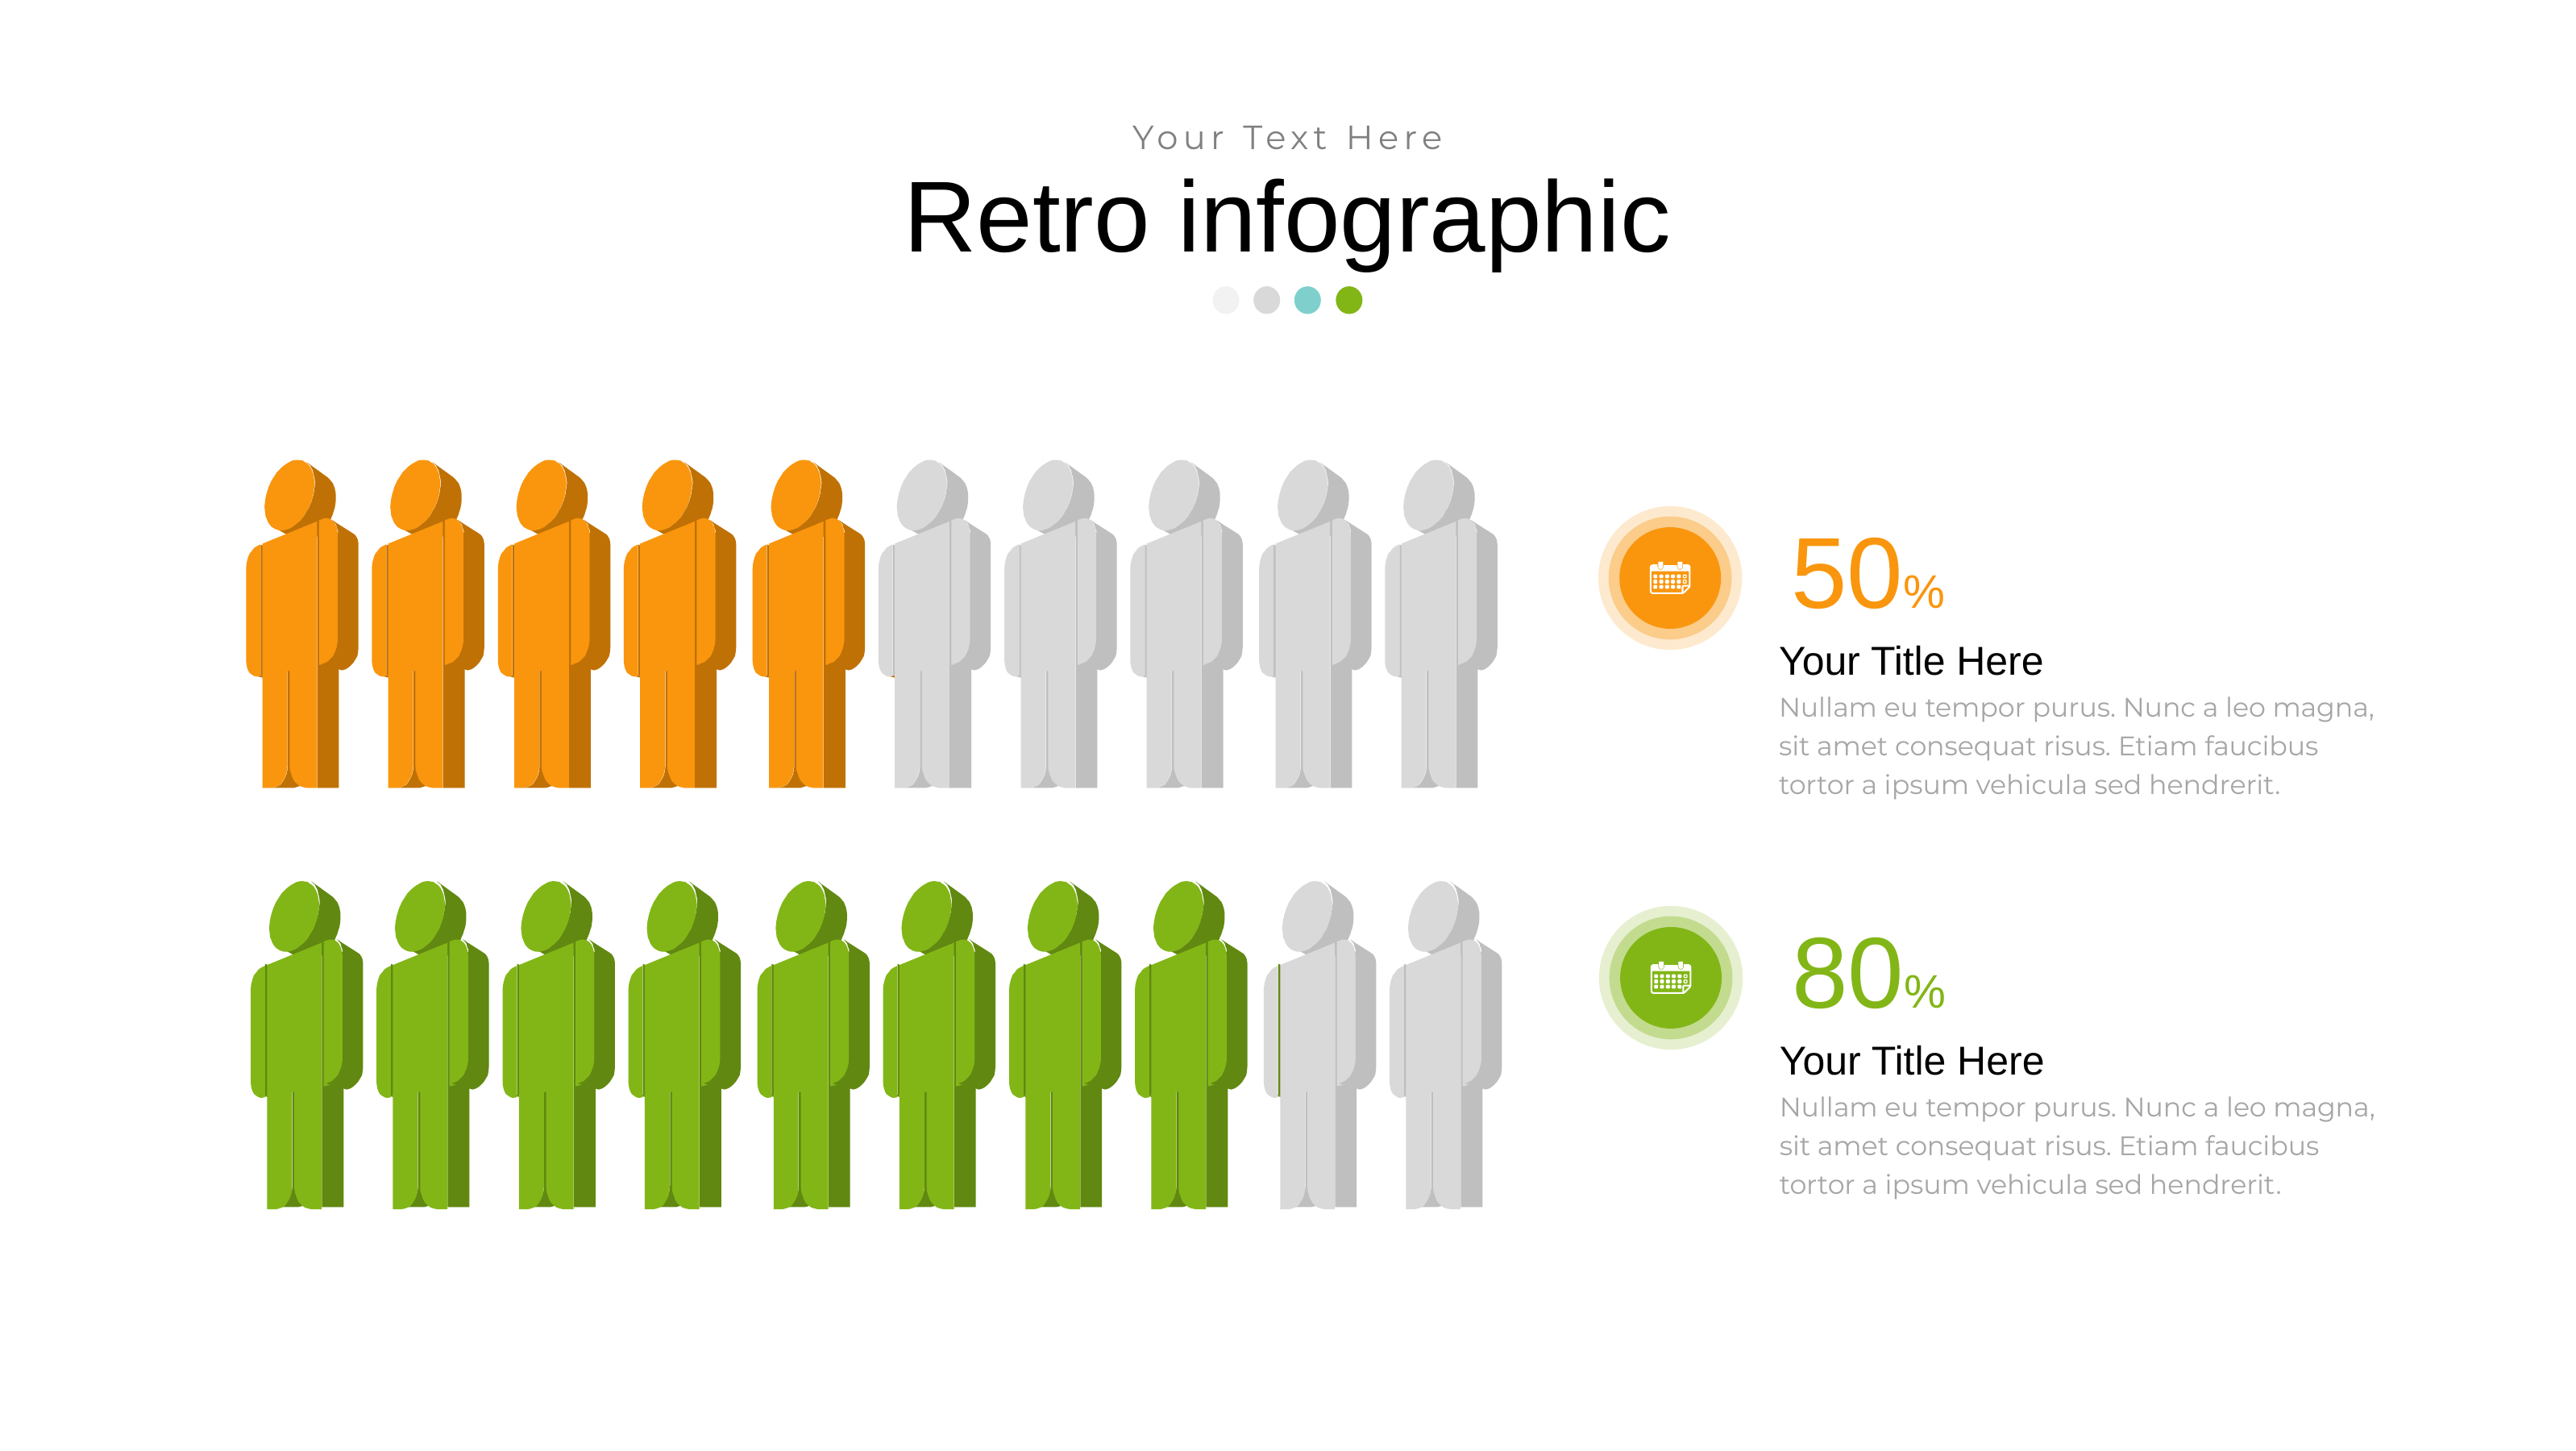

Your Text Here

Retro infographic

50%

Your Title Here
Nullam eu tempor purus. Nunc a leo magna, sit amet consequat risus. Etiam faucibus tortor a ipsum vehicula sed hendrerit.

80%

Your Title Here
Nullam eu tempor purus. Nunc a leo magna, sit amet consequat risus. Etiam faucibus tortor a ipsum vehicula sed hendrerit.